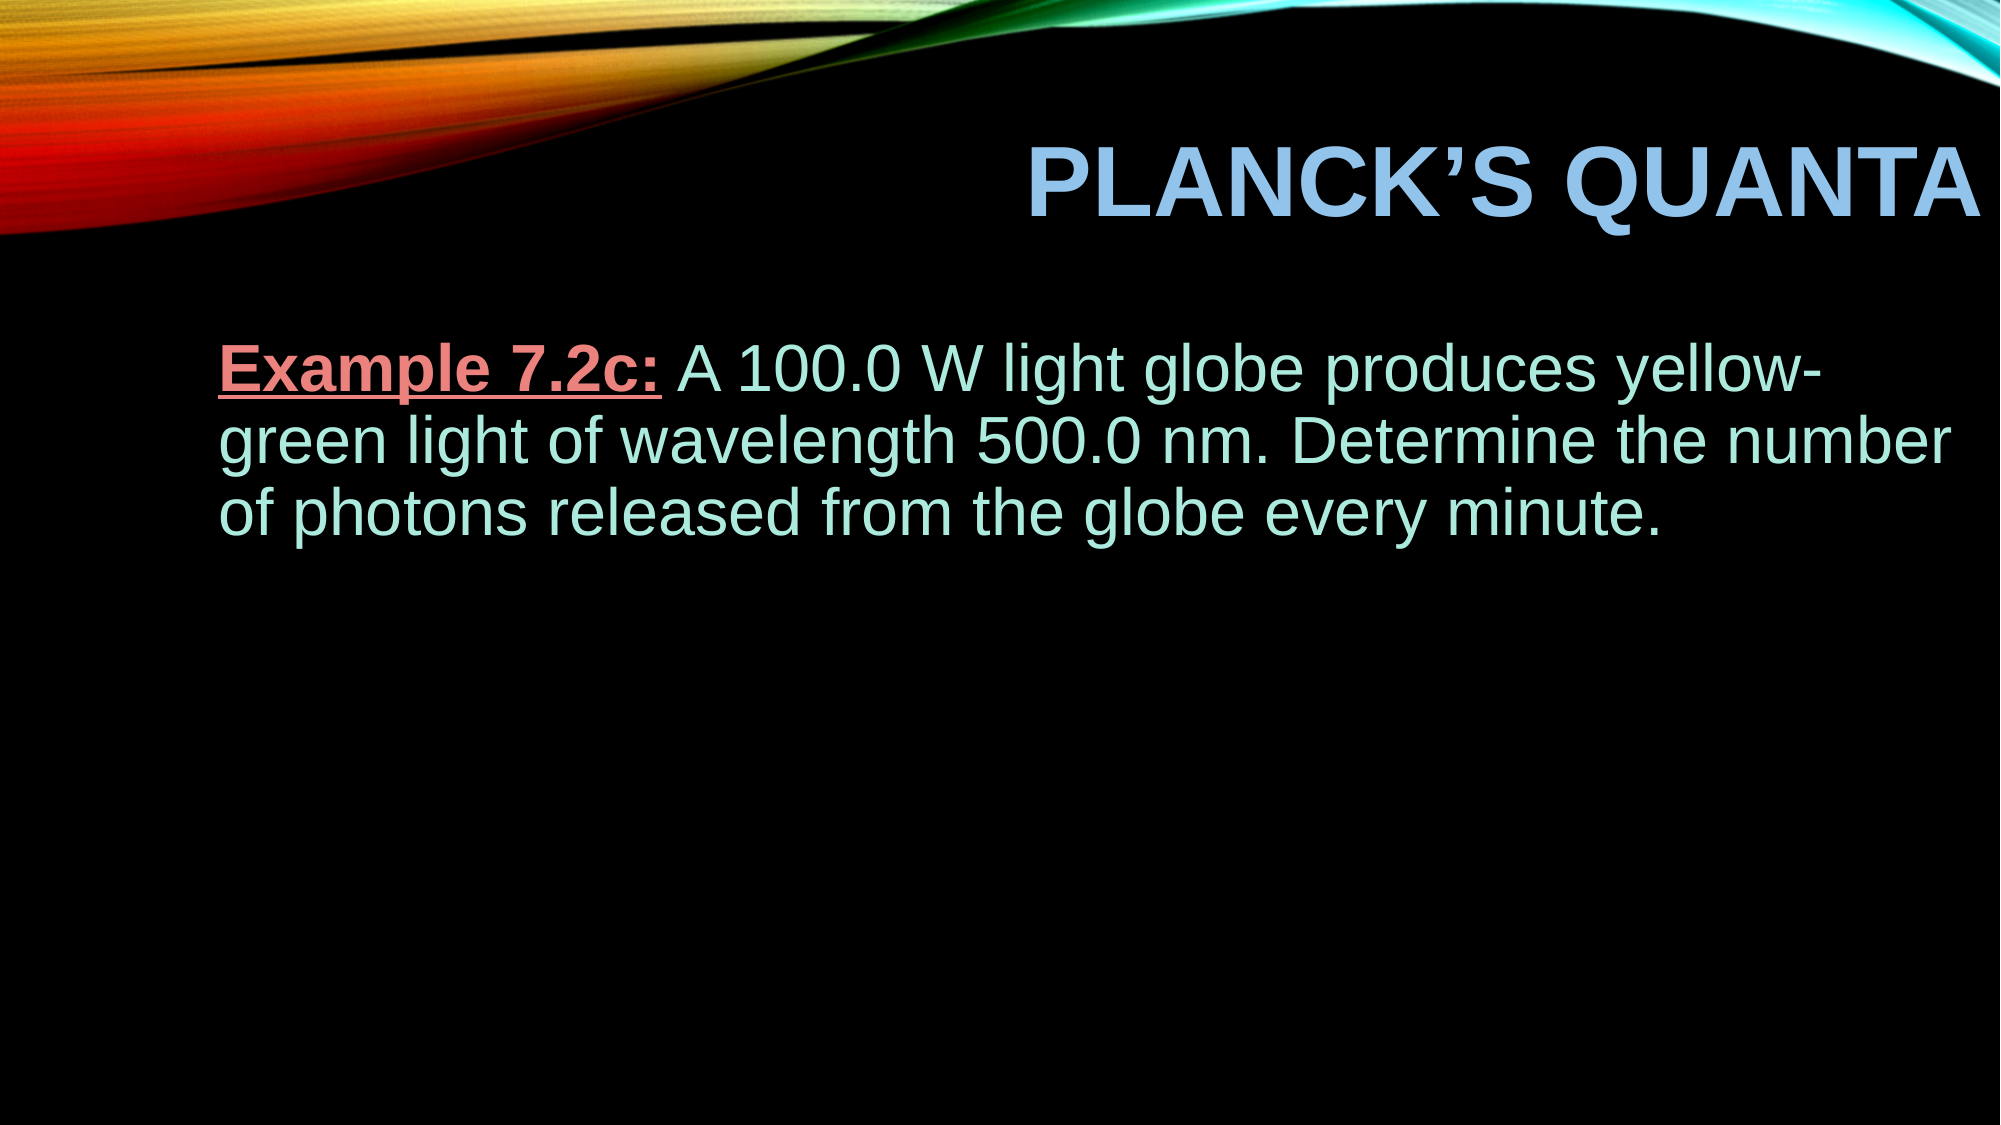

# PLANCK’S QUANTA
Example 7.2c: A 100.0 W light globe produces yellow-green light of wavelength 500.0 nm. Determine the number of photons released from the globe every minute.